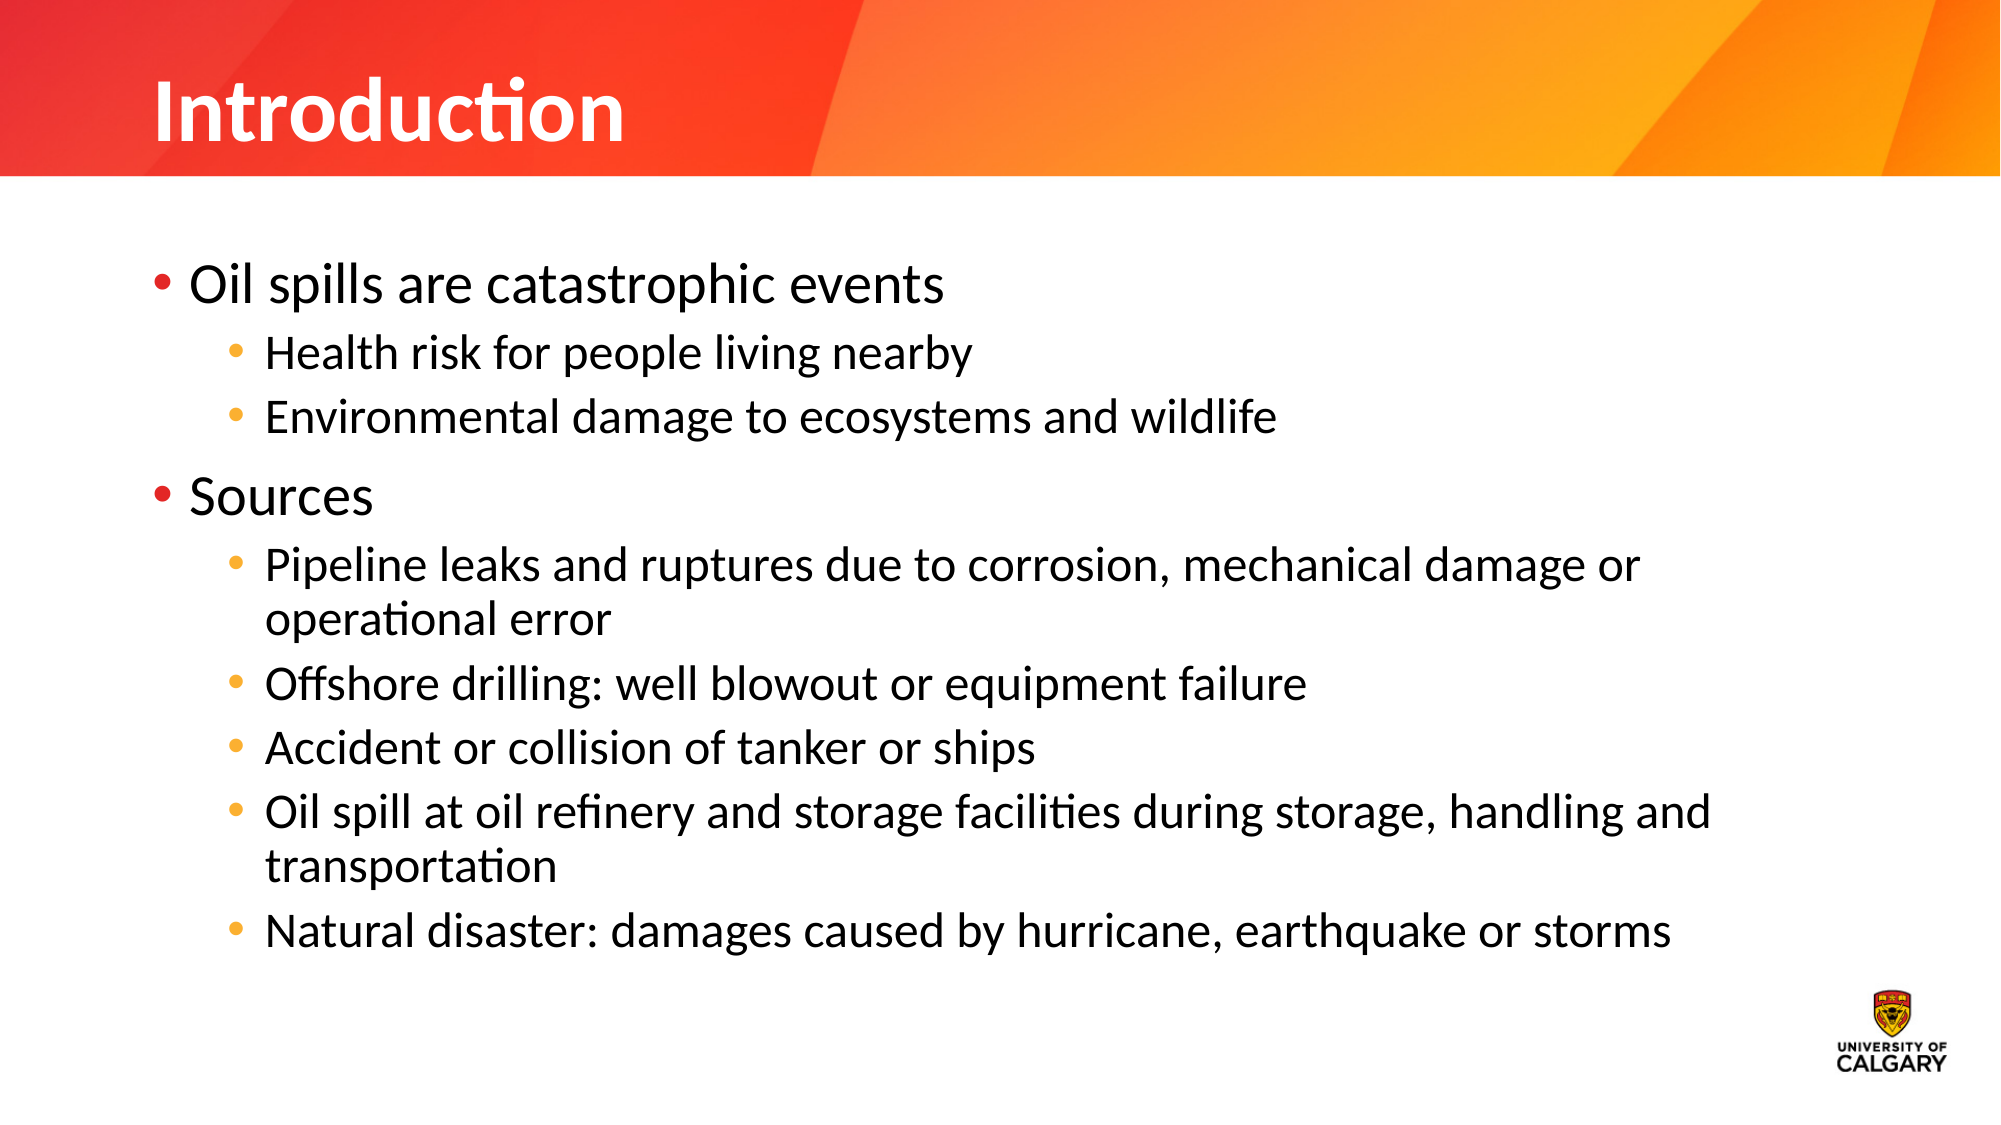

# Introduction
Oil spills are catastrophic events
Health risk for people living nearby
Environmental damage to ecosystems and wildlife
Sources
Pipeline leaks and ruptures due to corrosion, mechanical damage or operational error
Offshore drilling: well blowout or equipment failure
Accident or collision of tanker or ships
Oil spill at oil refinery and storage facilities during storage, handling and transportation
Natural disaster: damages caused by hurricane, earthquake or storms